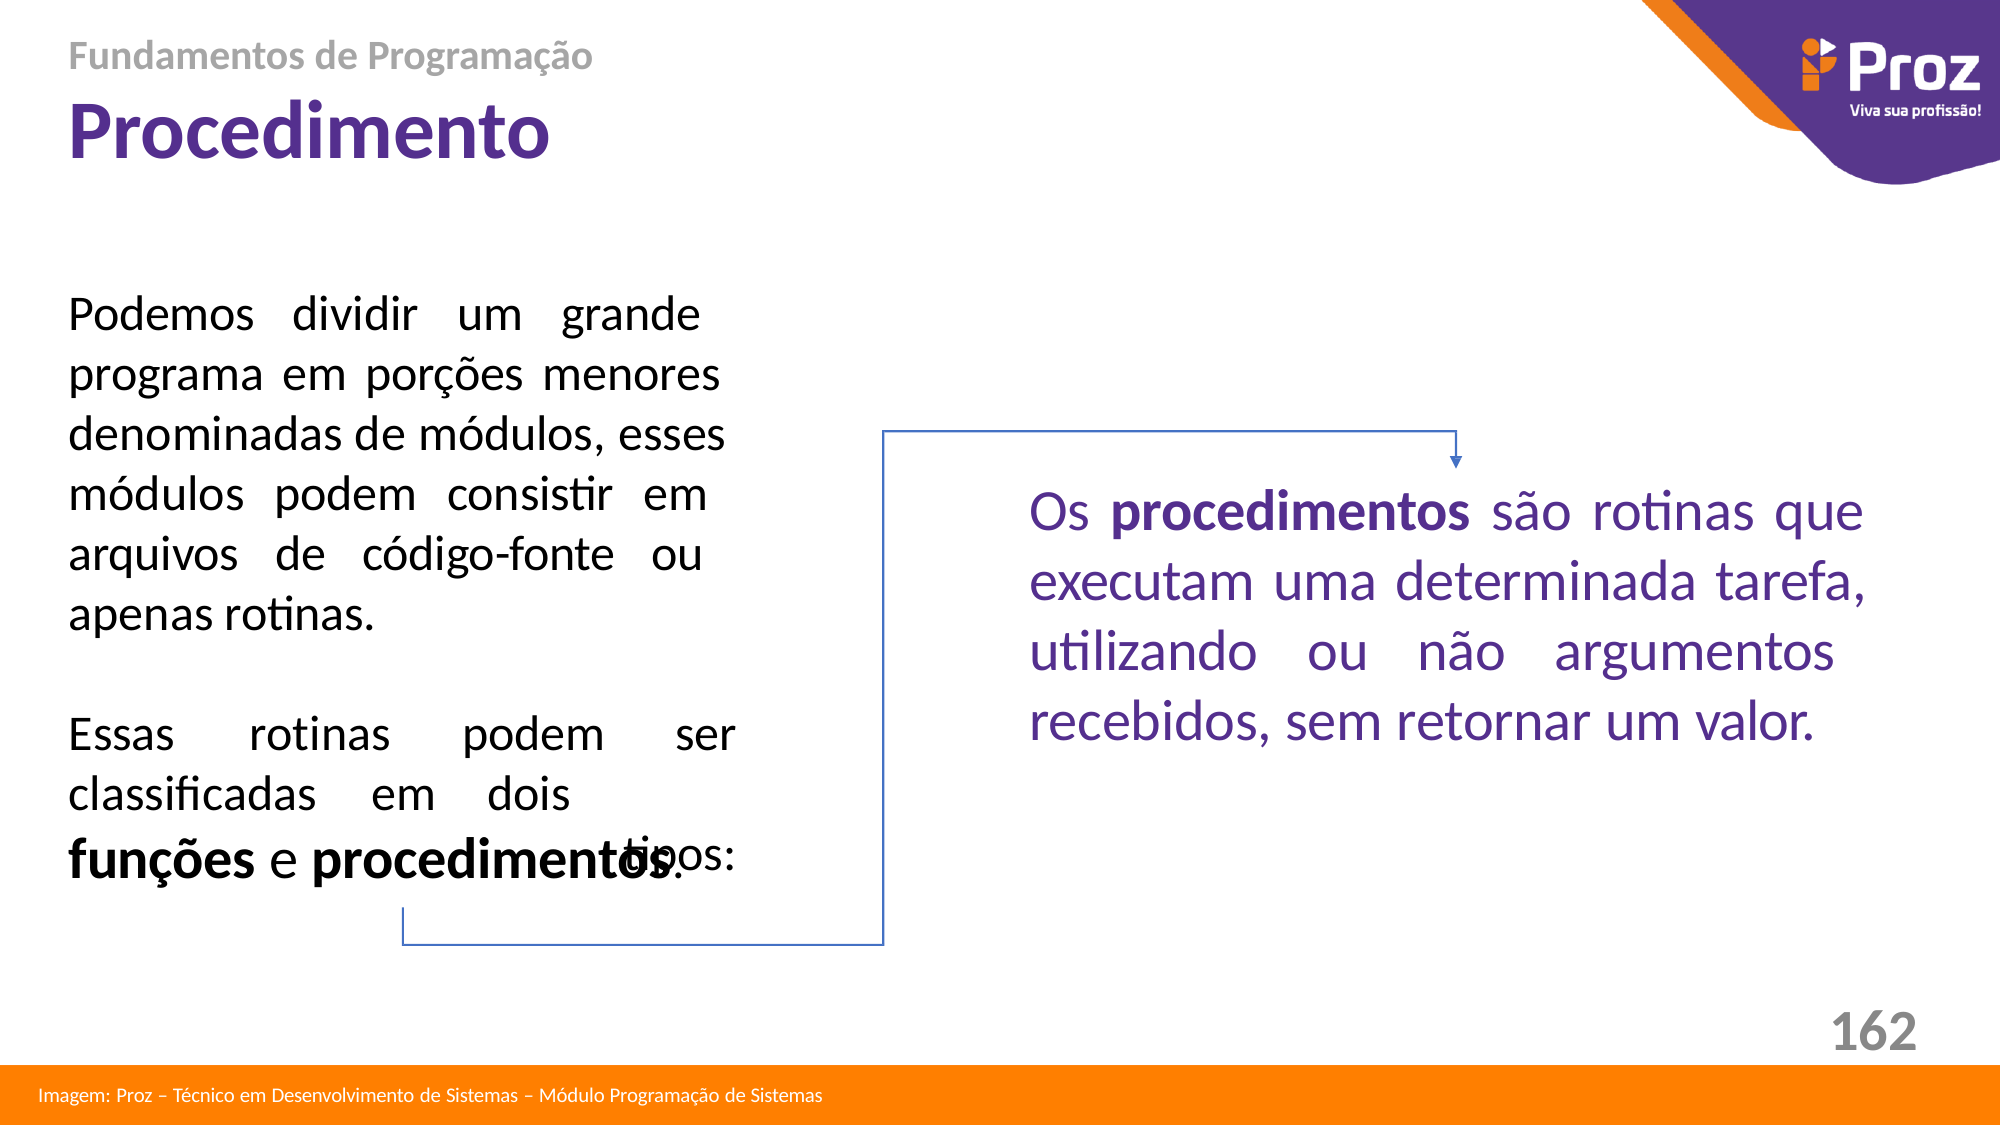

Fundamentos de Programação
# Procedimento
Podemos dividir um grande  programa em porções menores  denominadas de módulos, esses  módulos podem consistir em  arquivos de código-fonte ou  apenas rotinas.

Os procedimentos são rotinas que  executam uma determinada tarefa,  utilizando ou não argumentos  recebidos, sem retornar um valor.
Essas	rotinas	podem
dois
ser  tipos:
classificadas	em
funções e procedimentos.
162
Imagem: Proz – Técnico em Desenvolvimento de Sistemas – Módulo Programação de Sistemas